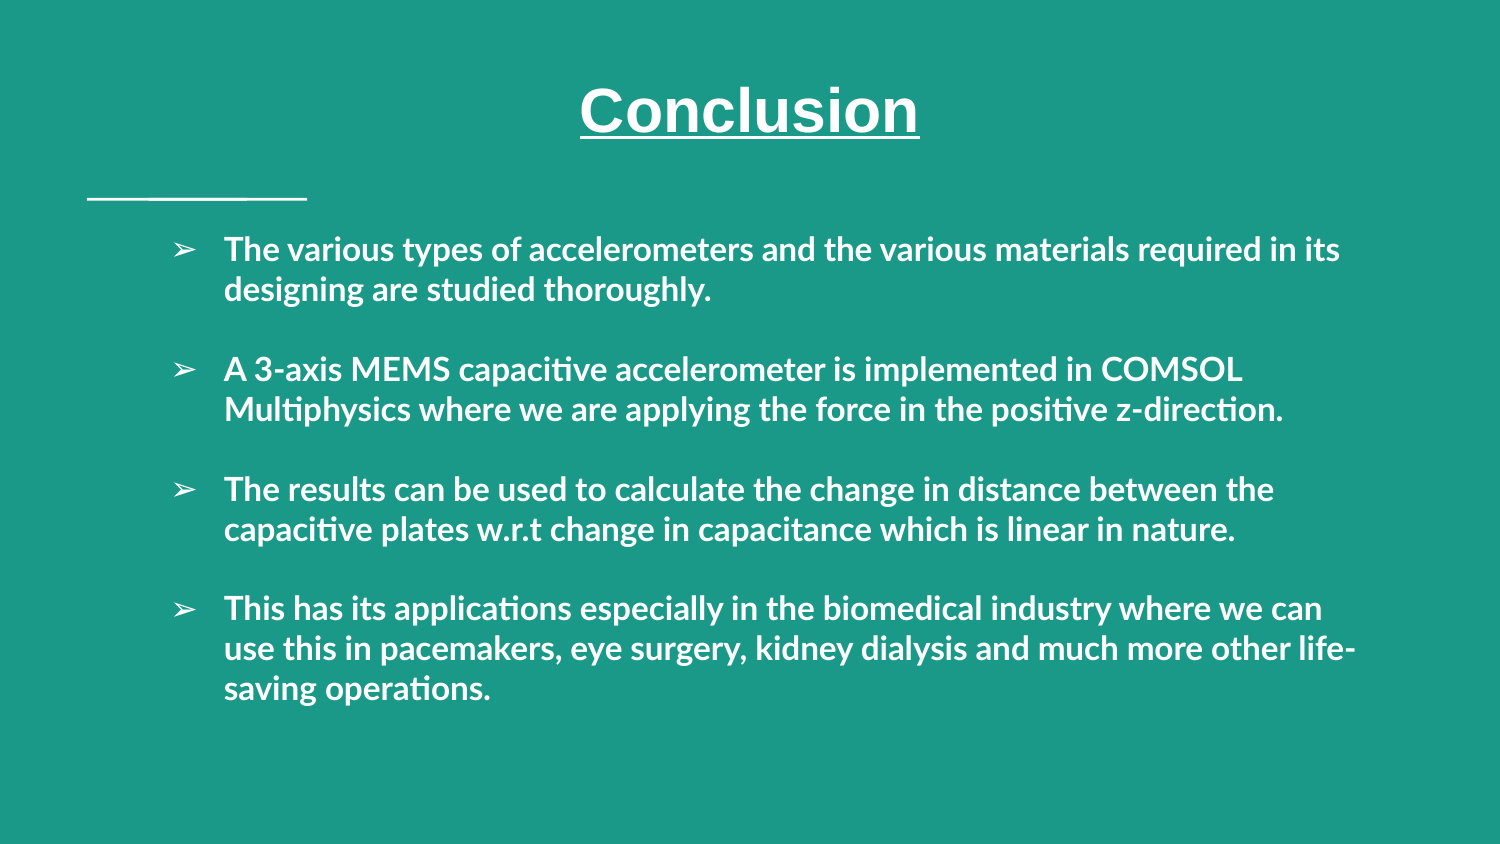

# Conclusion
The various types of accelerometers and the various materials required in its designing are studied thoroughly.

A 3-axis MEMS capacitive accelerometer is implemented in COMSOL Multiphysics where we are applying the force in the positive z-direction.

The results can be used to calculate the change in distance between the capacitive plates w.r.t change in capacitance which is linear in nature.

This has its applications especially in the biomedical industry where we can use this in pacemakers, eye surgery, kidney dialysis and much more other life-saving operations.